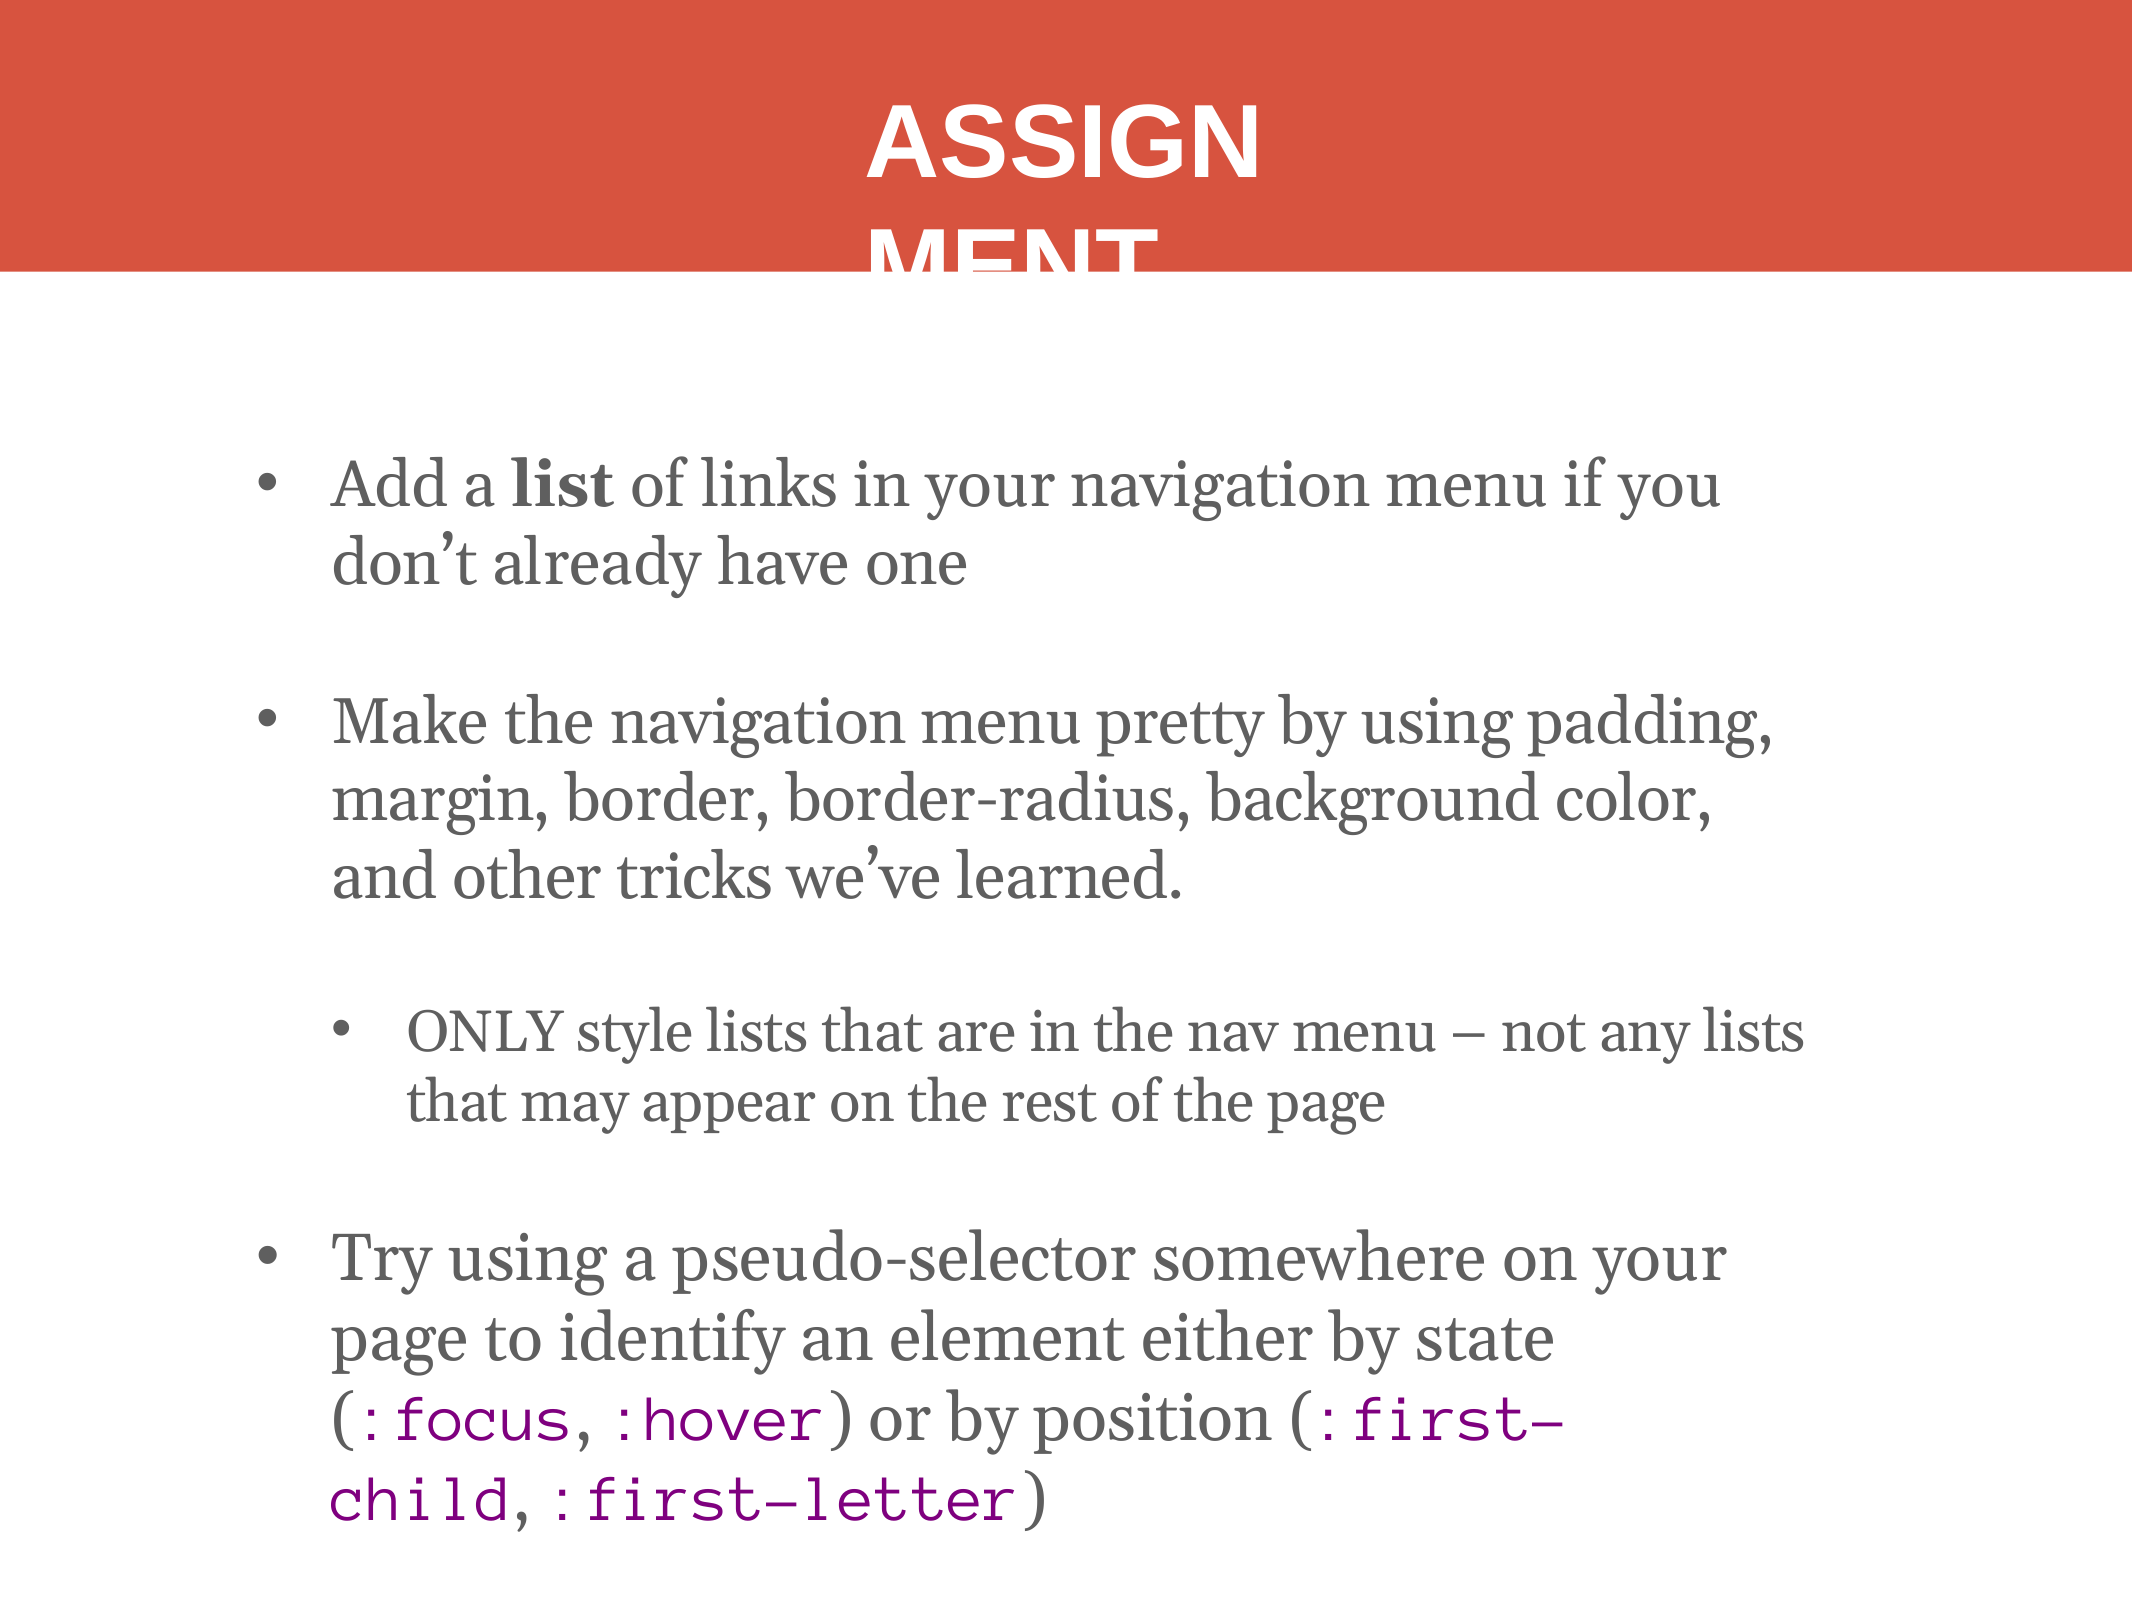

# ASSIGNMENT

Add a list of links in your navigation menu if you don’t already have one

Make the navigation menu pretty by using padding, margin, border, border-radius, background color, and other tricks we’ve learned.

ONLY style lists that are in the nav menu – not any lists that may appear on the rest of the page

Try using a pseudo-selector somewhere on your page to identify an element either by state (:focus, :hover) or by position (:first-child, :first-letter)